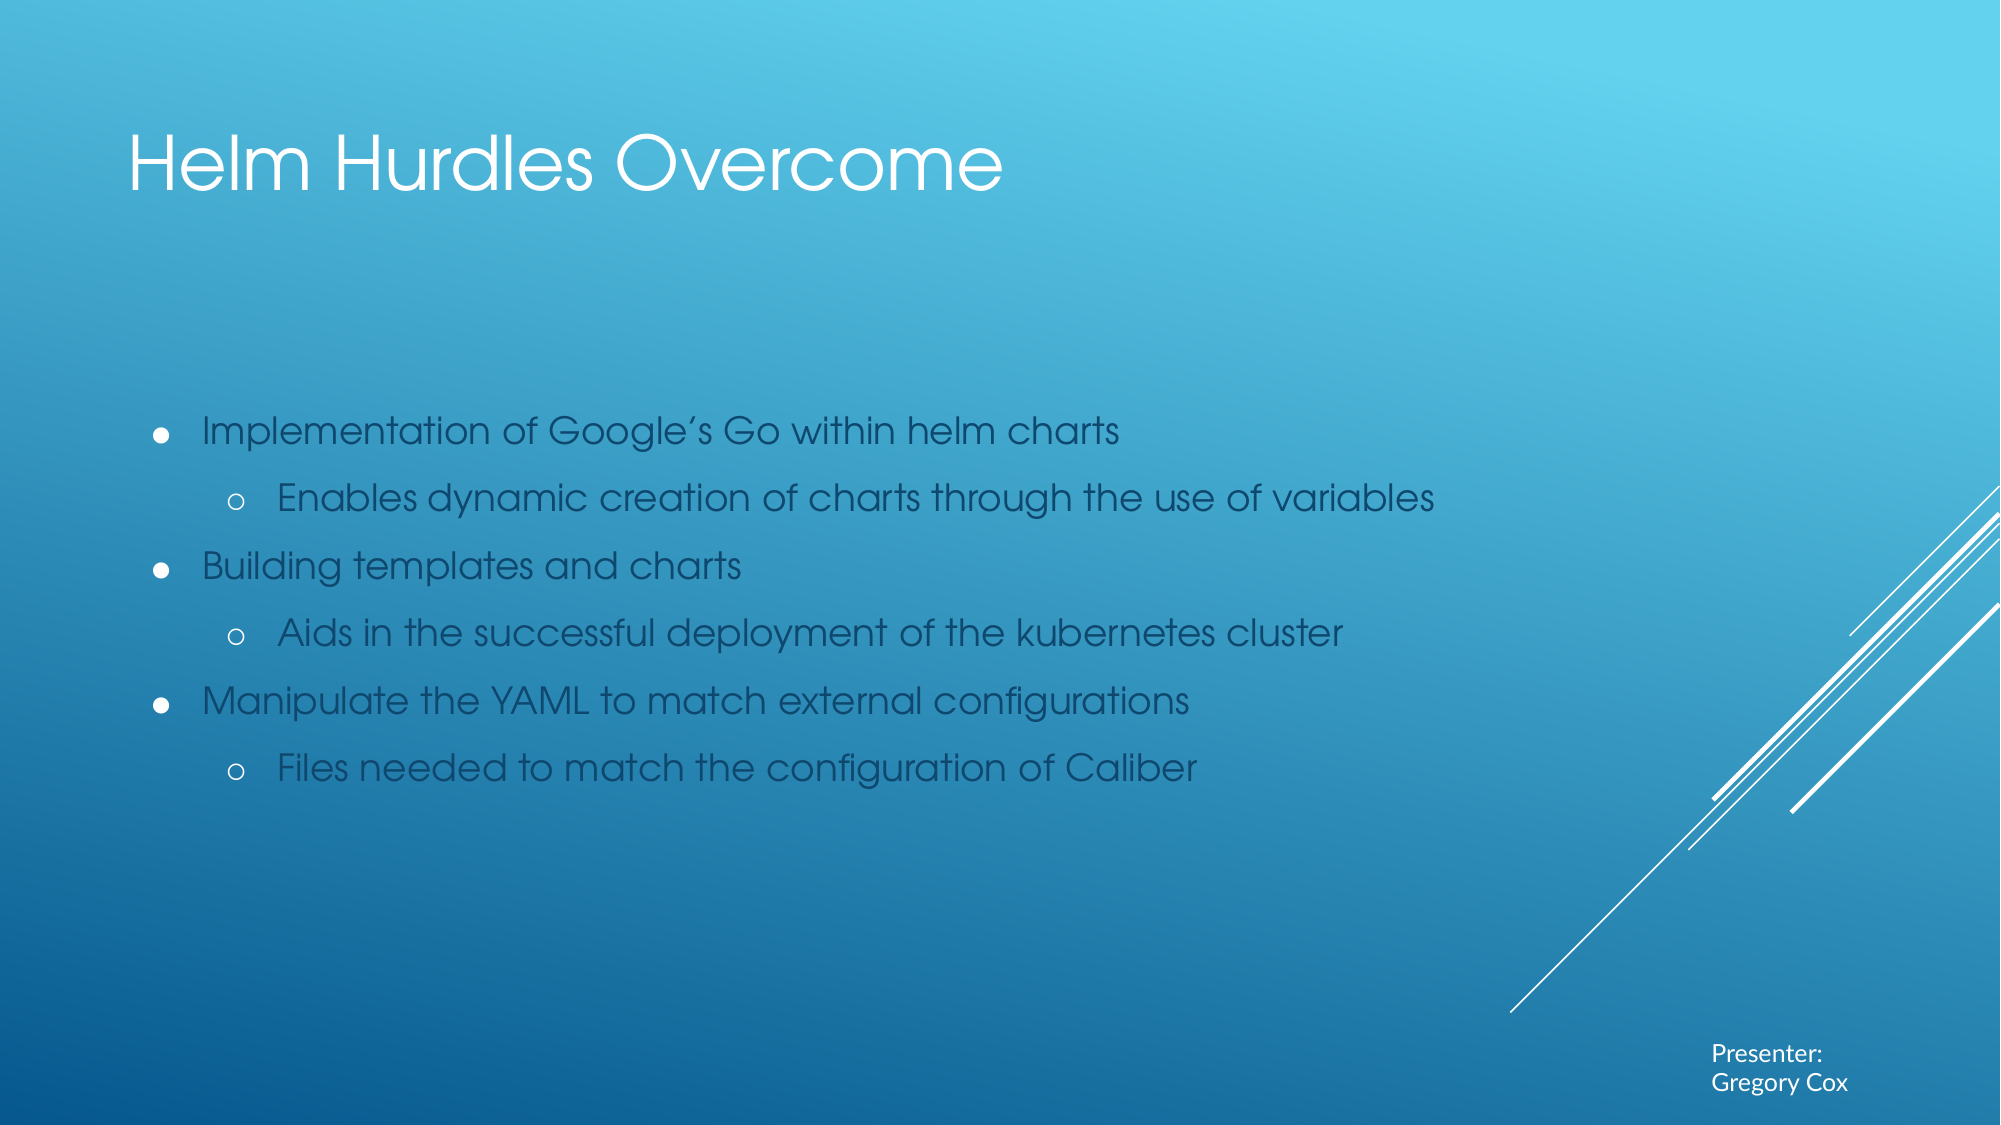

# Helm Hurdles Overcome
Implementation of Google’s Go within helm charts
Enables dynamic creation of charts through the use of variables
Building templates and charts
Aids in the successful deployment of the kubernetes cluster
Manipulate the YAML to match external configurations
Files needed to match the configuration of Caliber
Presenter:
Gregory Cox